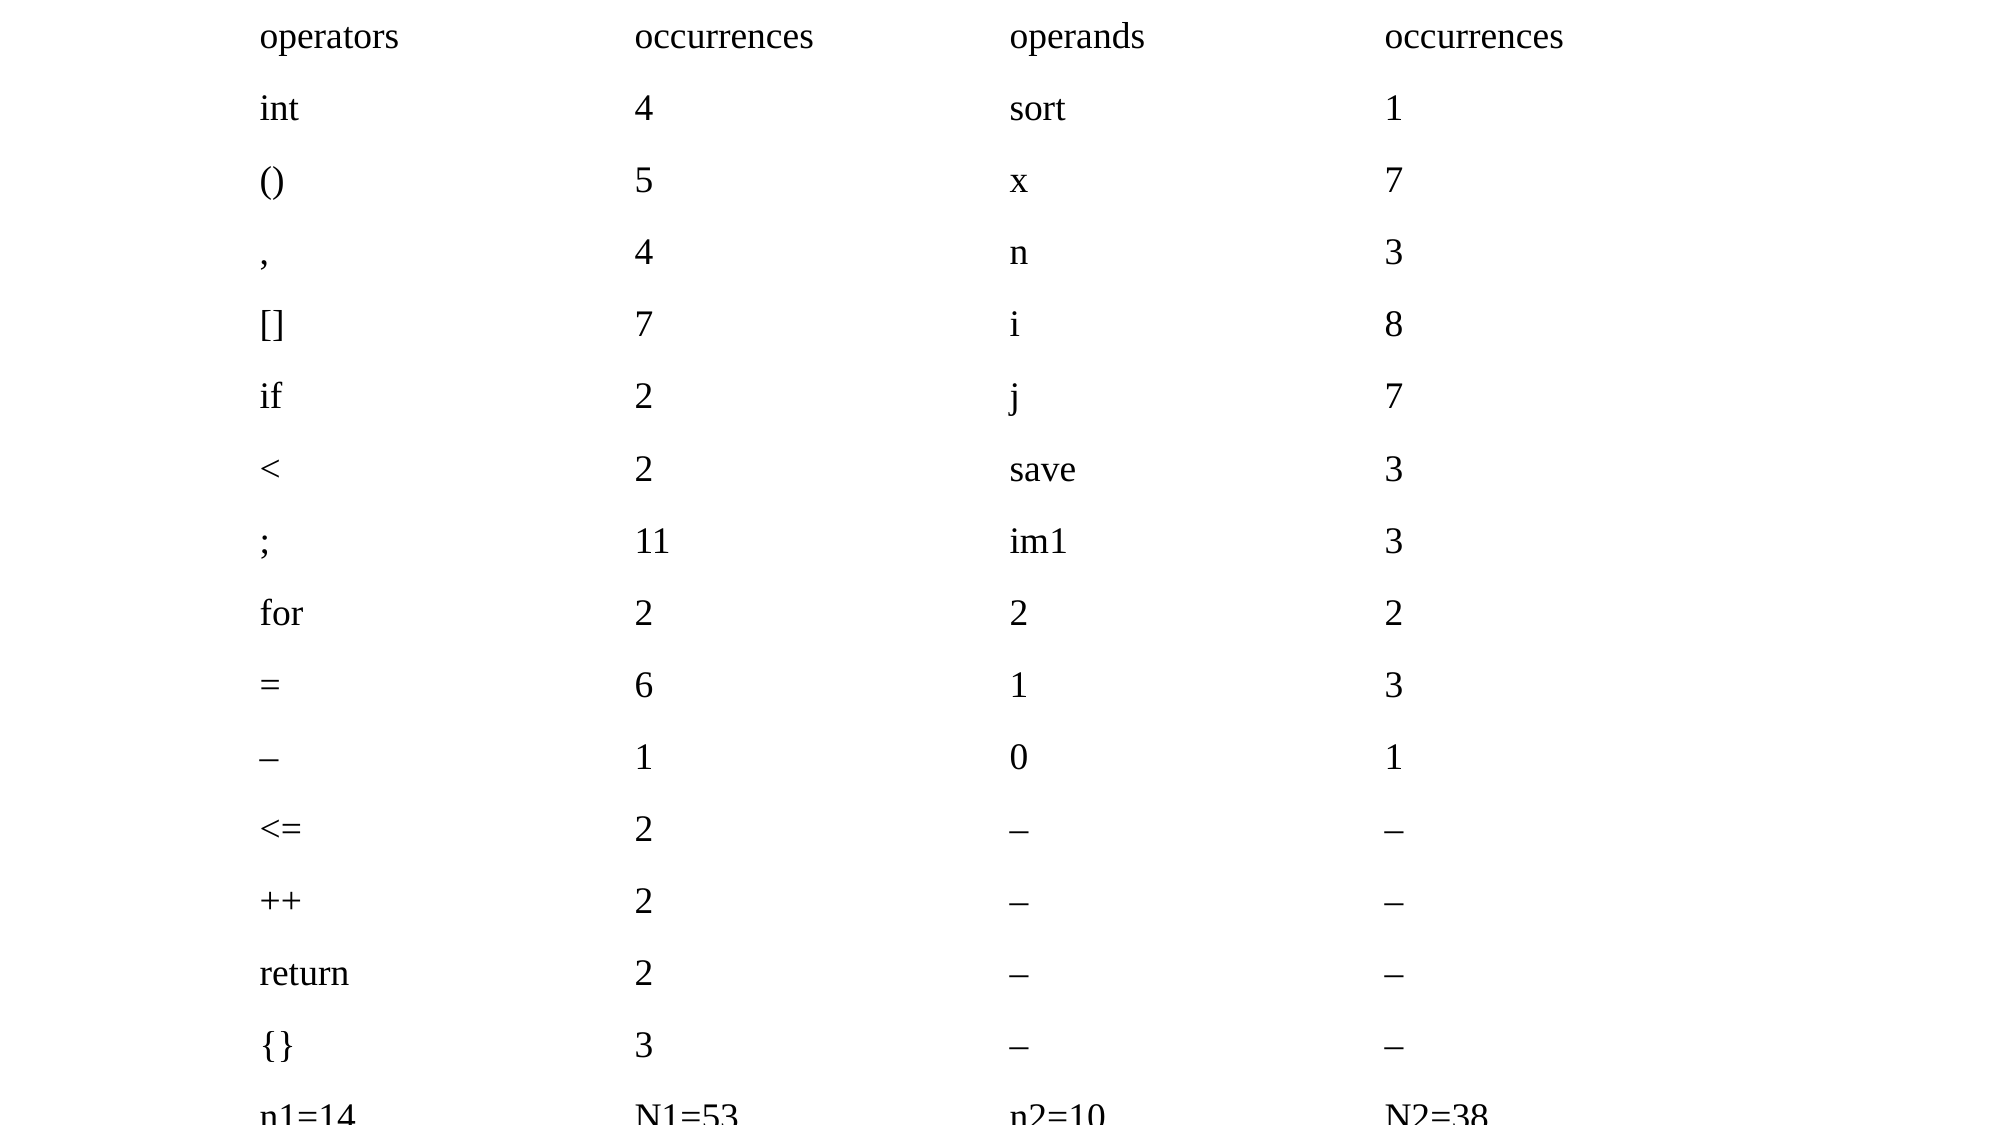

| operators | occurrences | operands | occurrences |
| --- | --- | --- | --- |
| int | 4 | sort | 1 |
| () | 5 | x | 7 |
| , | 4 | n | 3 |
| [] | 7 | i | 8 |
| if | 2 | j | 7 |
| < | 2 | save | 3 |
| ; | 11 | im1 | 3 |
| for | 2 | 2 | 2 |
| = | 6 | 1 | 3 |
| – | 1 | 0 | 1 |
| <= | 2 | – | – |
| ++ | 2 | – | – |
| return | 2 | – | – |
| {} | 3 | – | – |
| n1=14 | N1=53 | n2=10 | N2=38 |